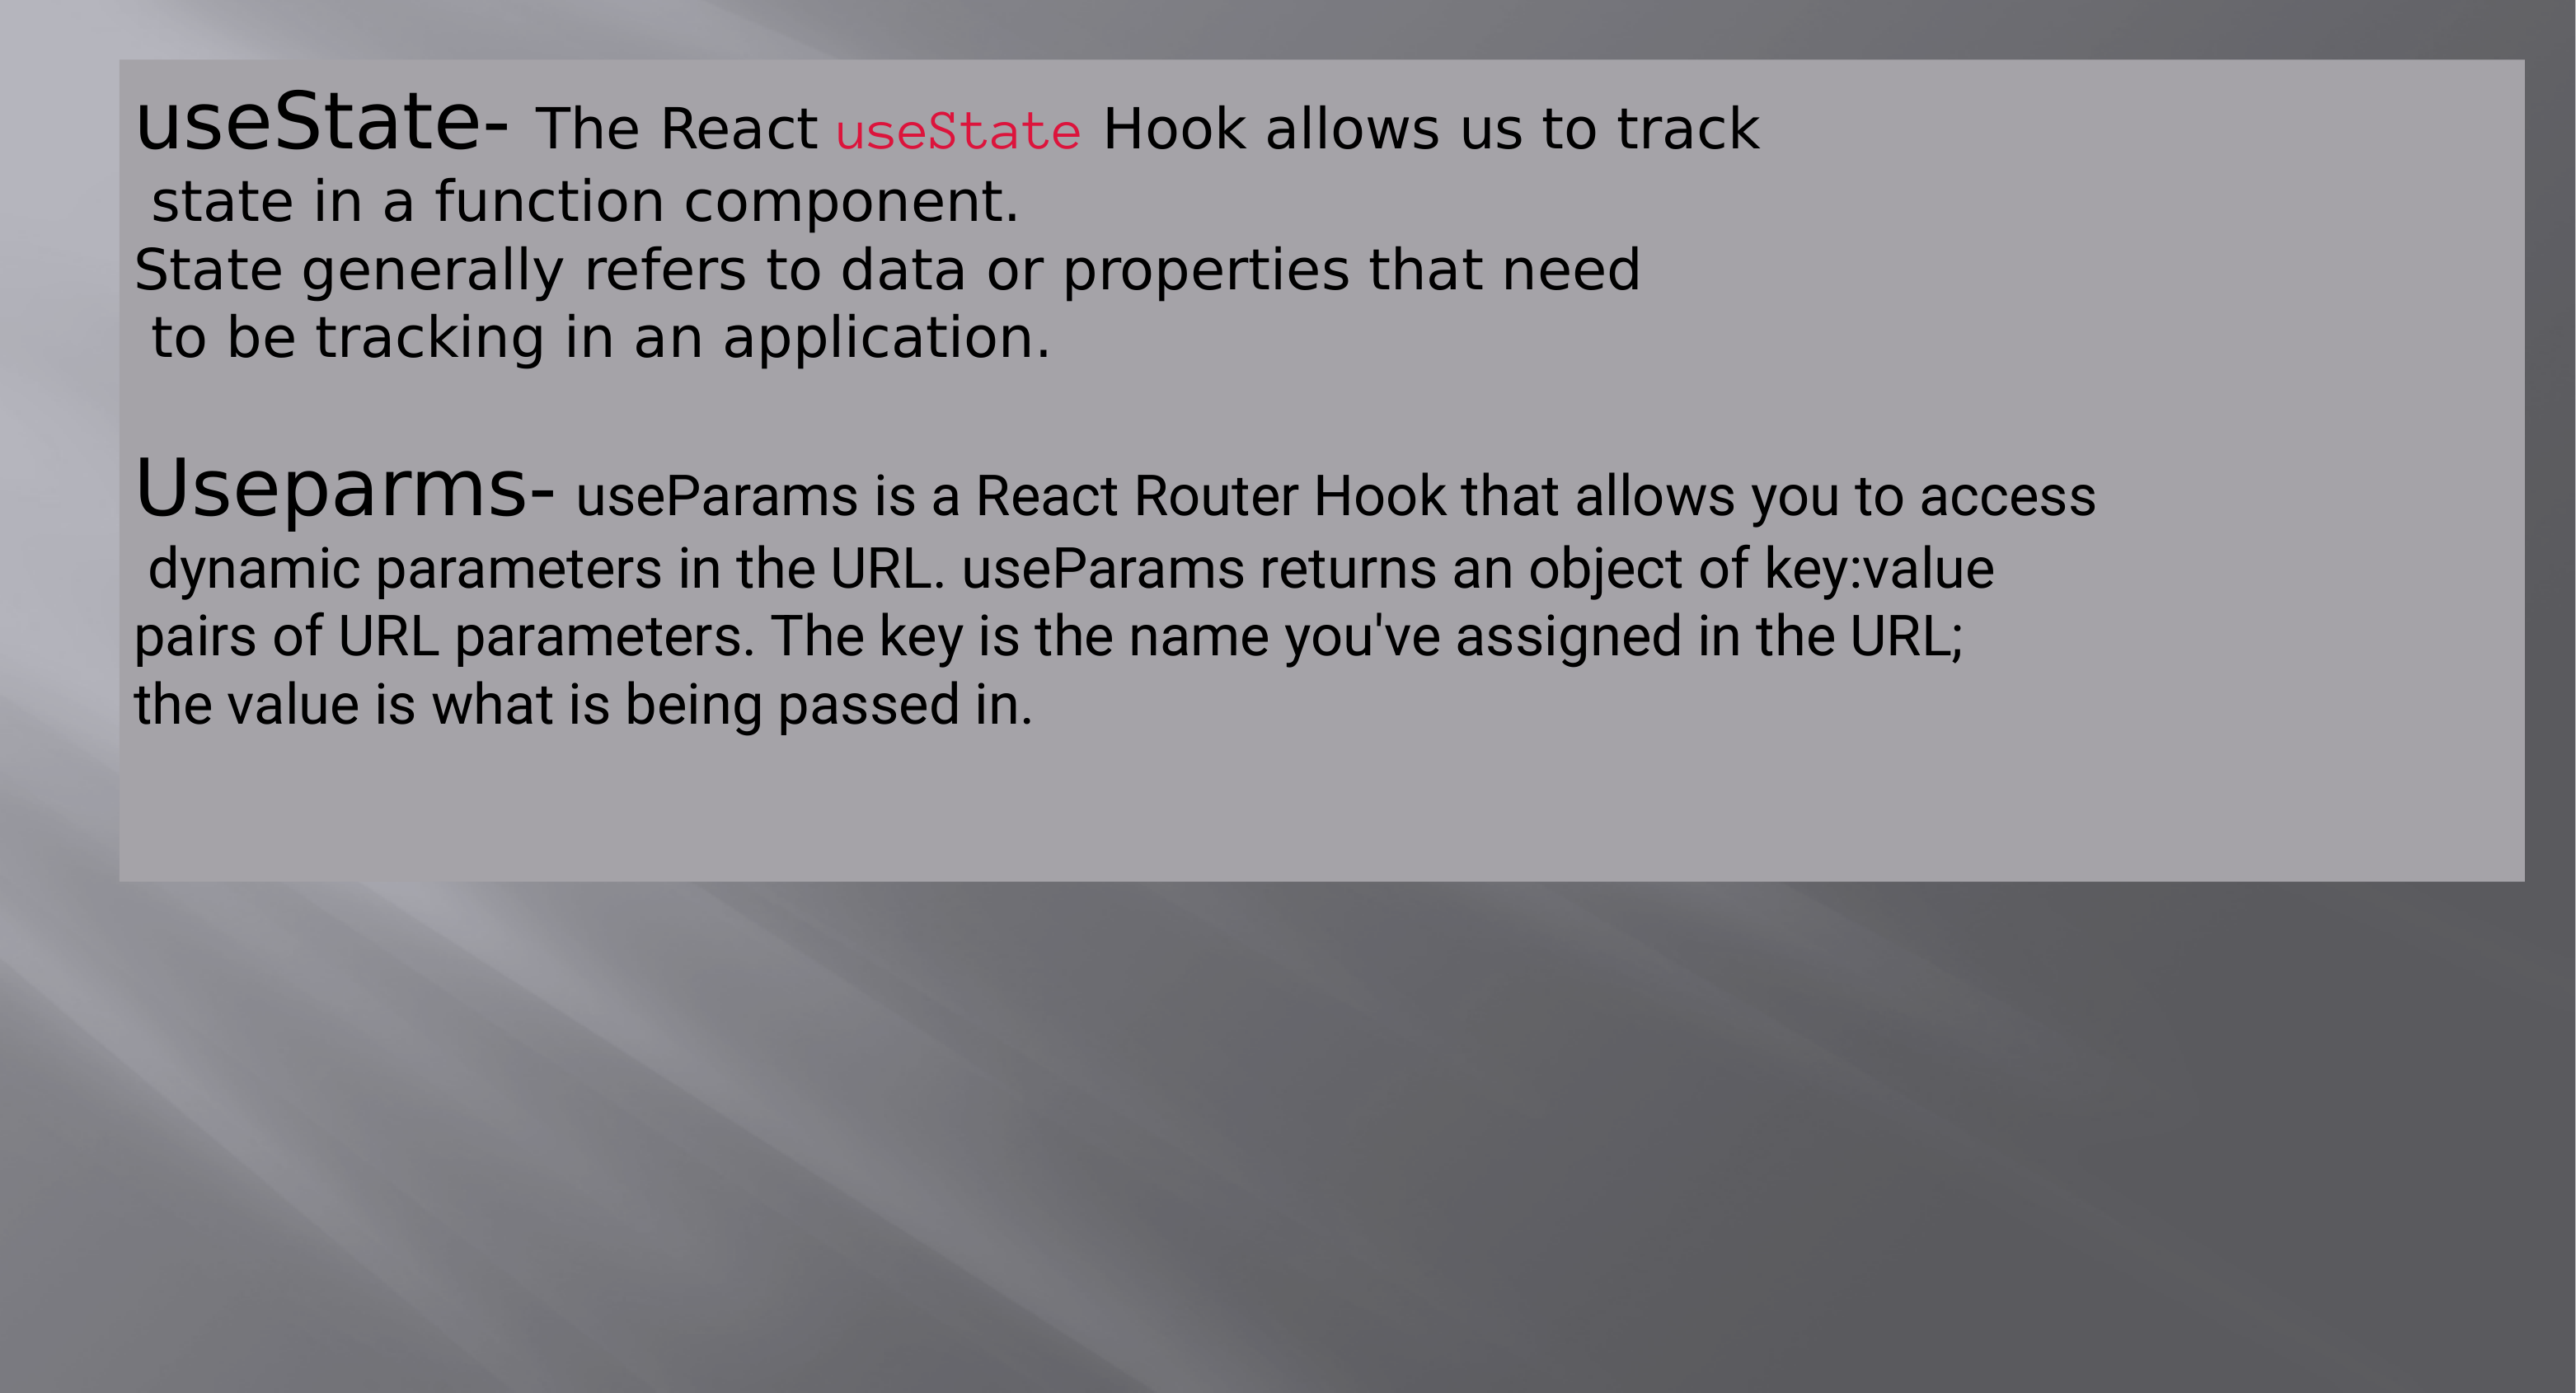

useState- The React useState Hook allows us to track
 state in a function component.
State generally refers to data or properties that need
 to be tracking in an application.

Useparms- useParams is a React Router Hook that allows you to access
 dynamic parameters in the URL. useParams returns an object of key:value
pairs of URL parameters. The key is the name you've assigned in the URL;
the value is what is being passed in.

#